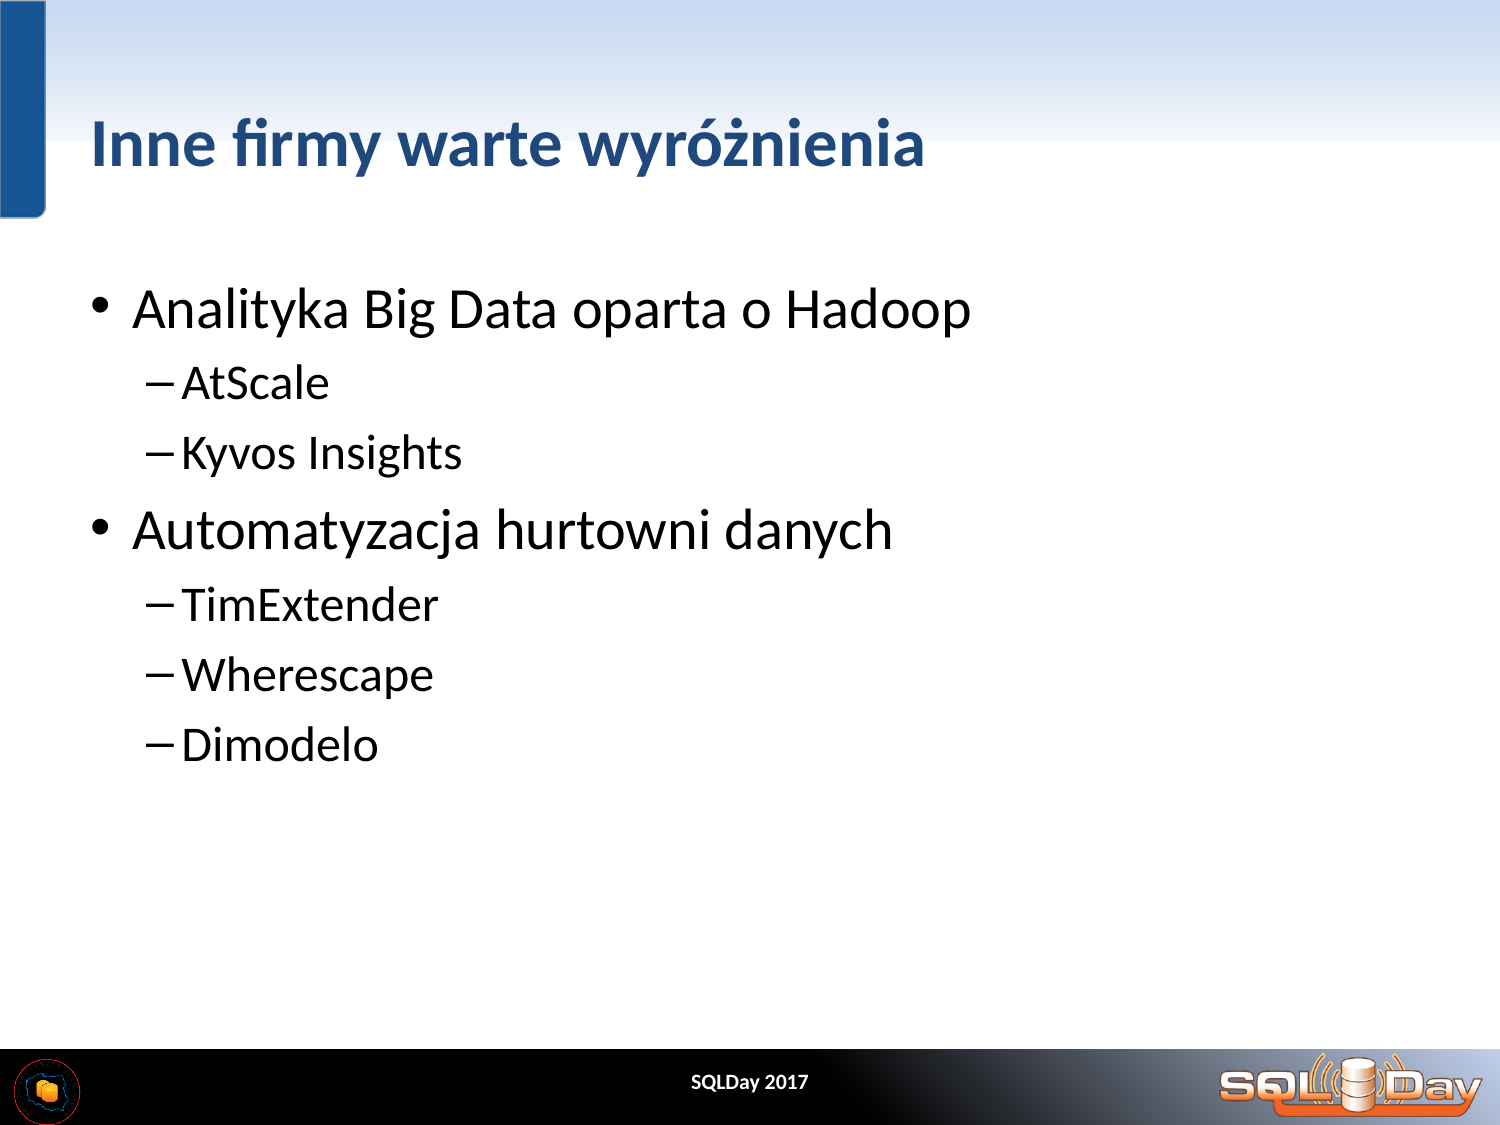

# Inne firmy warte wyróżnienia
Analityka Big Data oparta o Hadoop
AtScale
Kyvos Insights
Automatyzacja hurtowni danych
TimExtender
Wherescape
Dimodelo